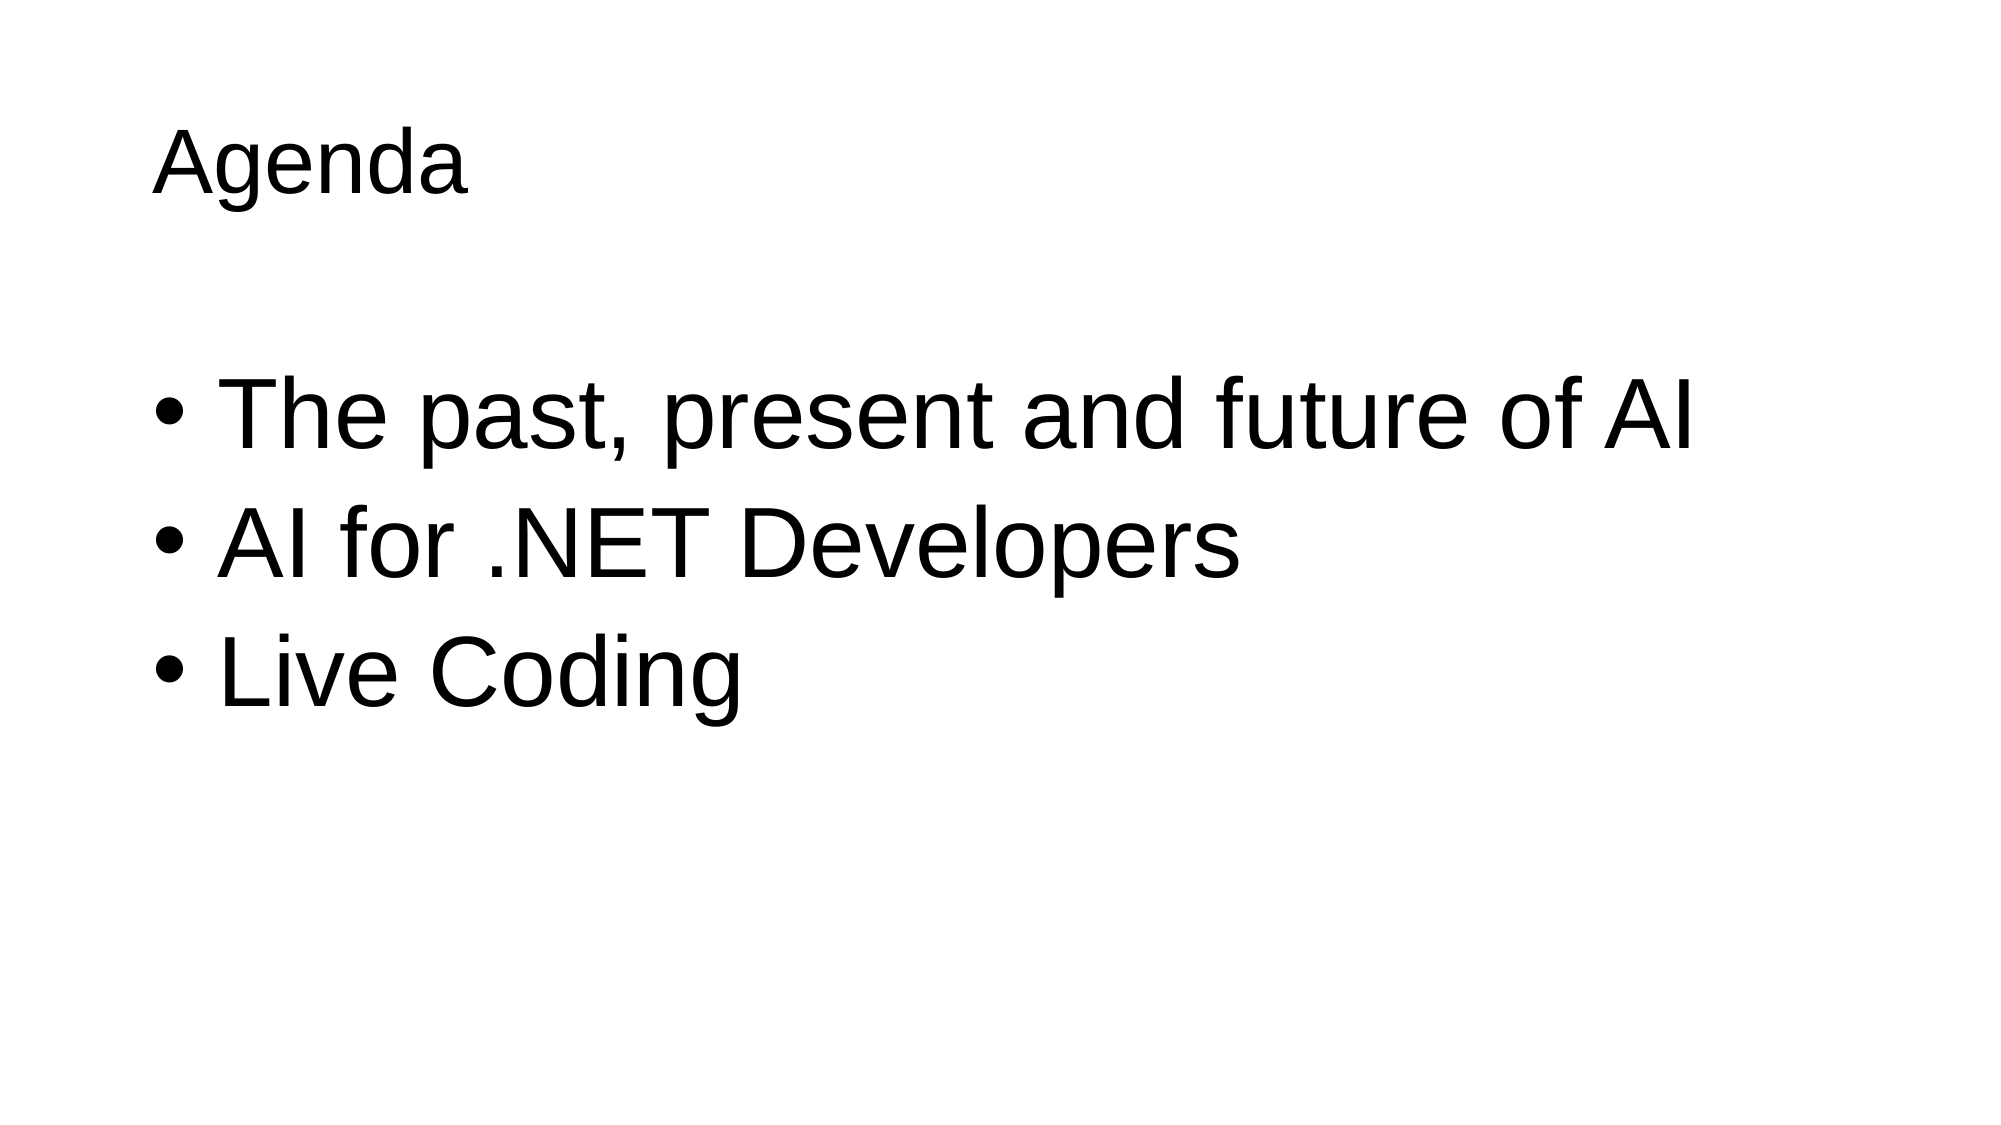

# Agenda
 The past, present and future of AI
 AI for .NET Developers
 Live Coding